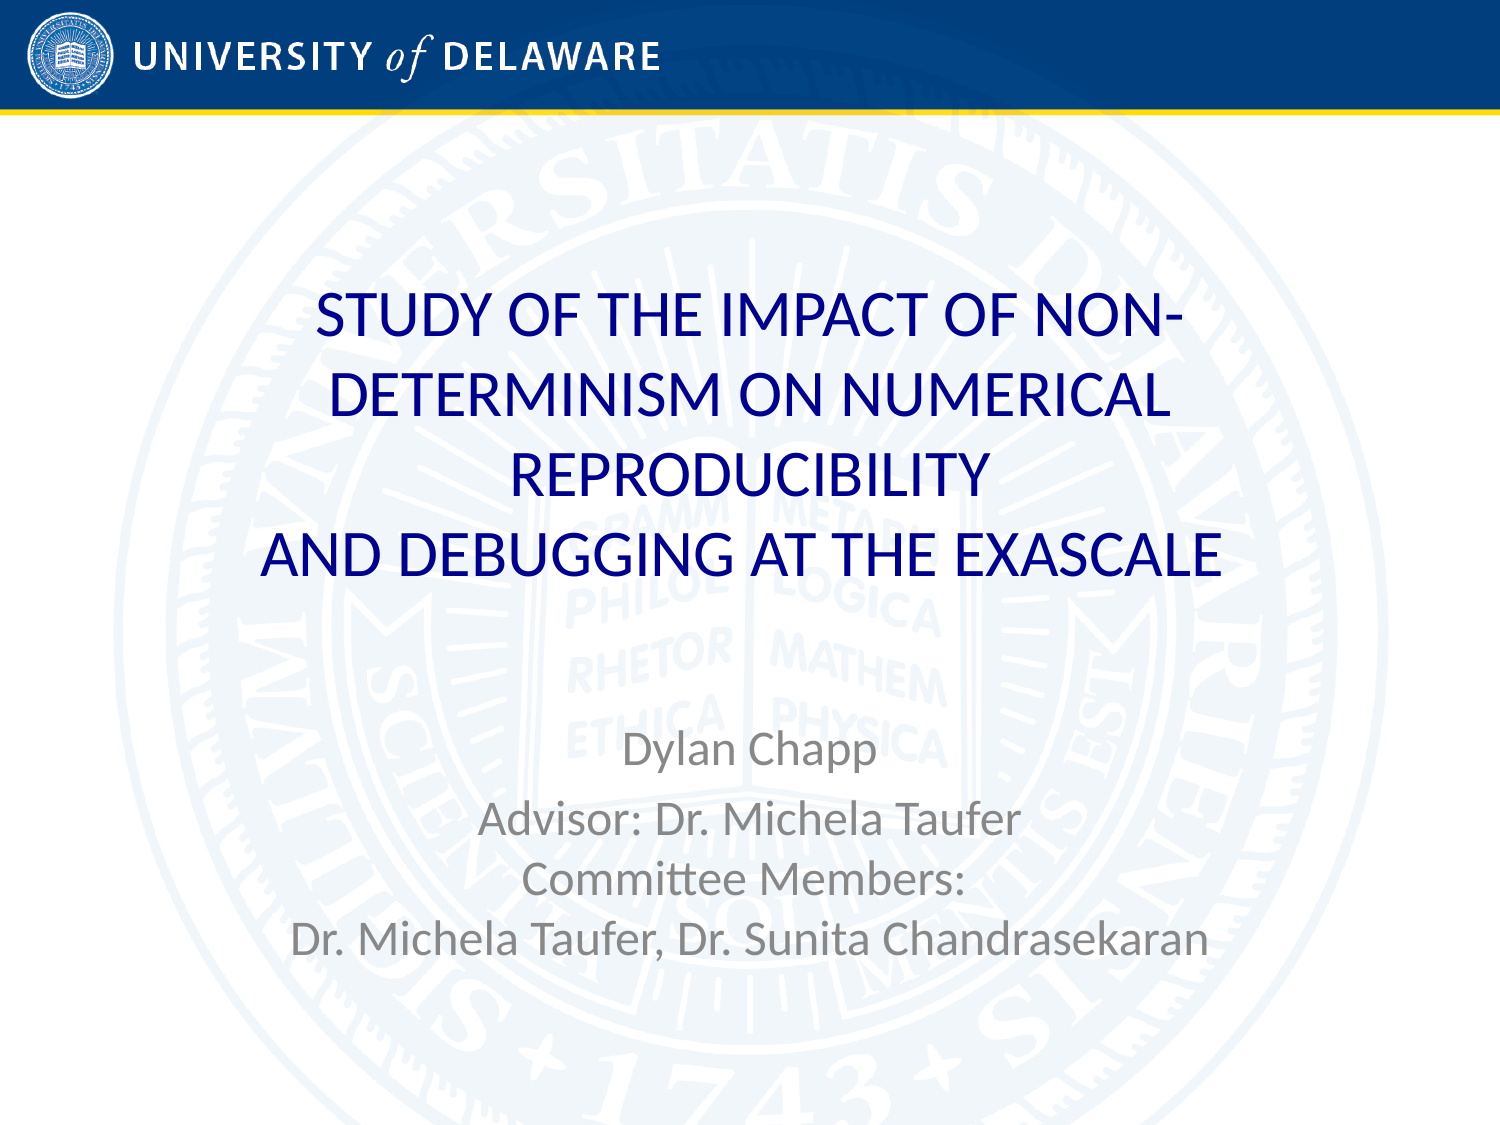

# STUDY OF THE IMPACT OF NON-DETERMINISM ON NUMERICAL REPRODUCIBILITY AND DEBUGGING AT THE EXASCALE

Dylan Chapp
Advisor: Dr. Michela Taufer
Committee Members:
Dr. Michela Taufer, Dr. Sunita Chandrasekaran